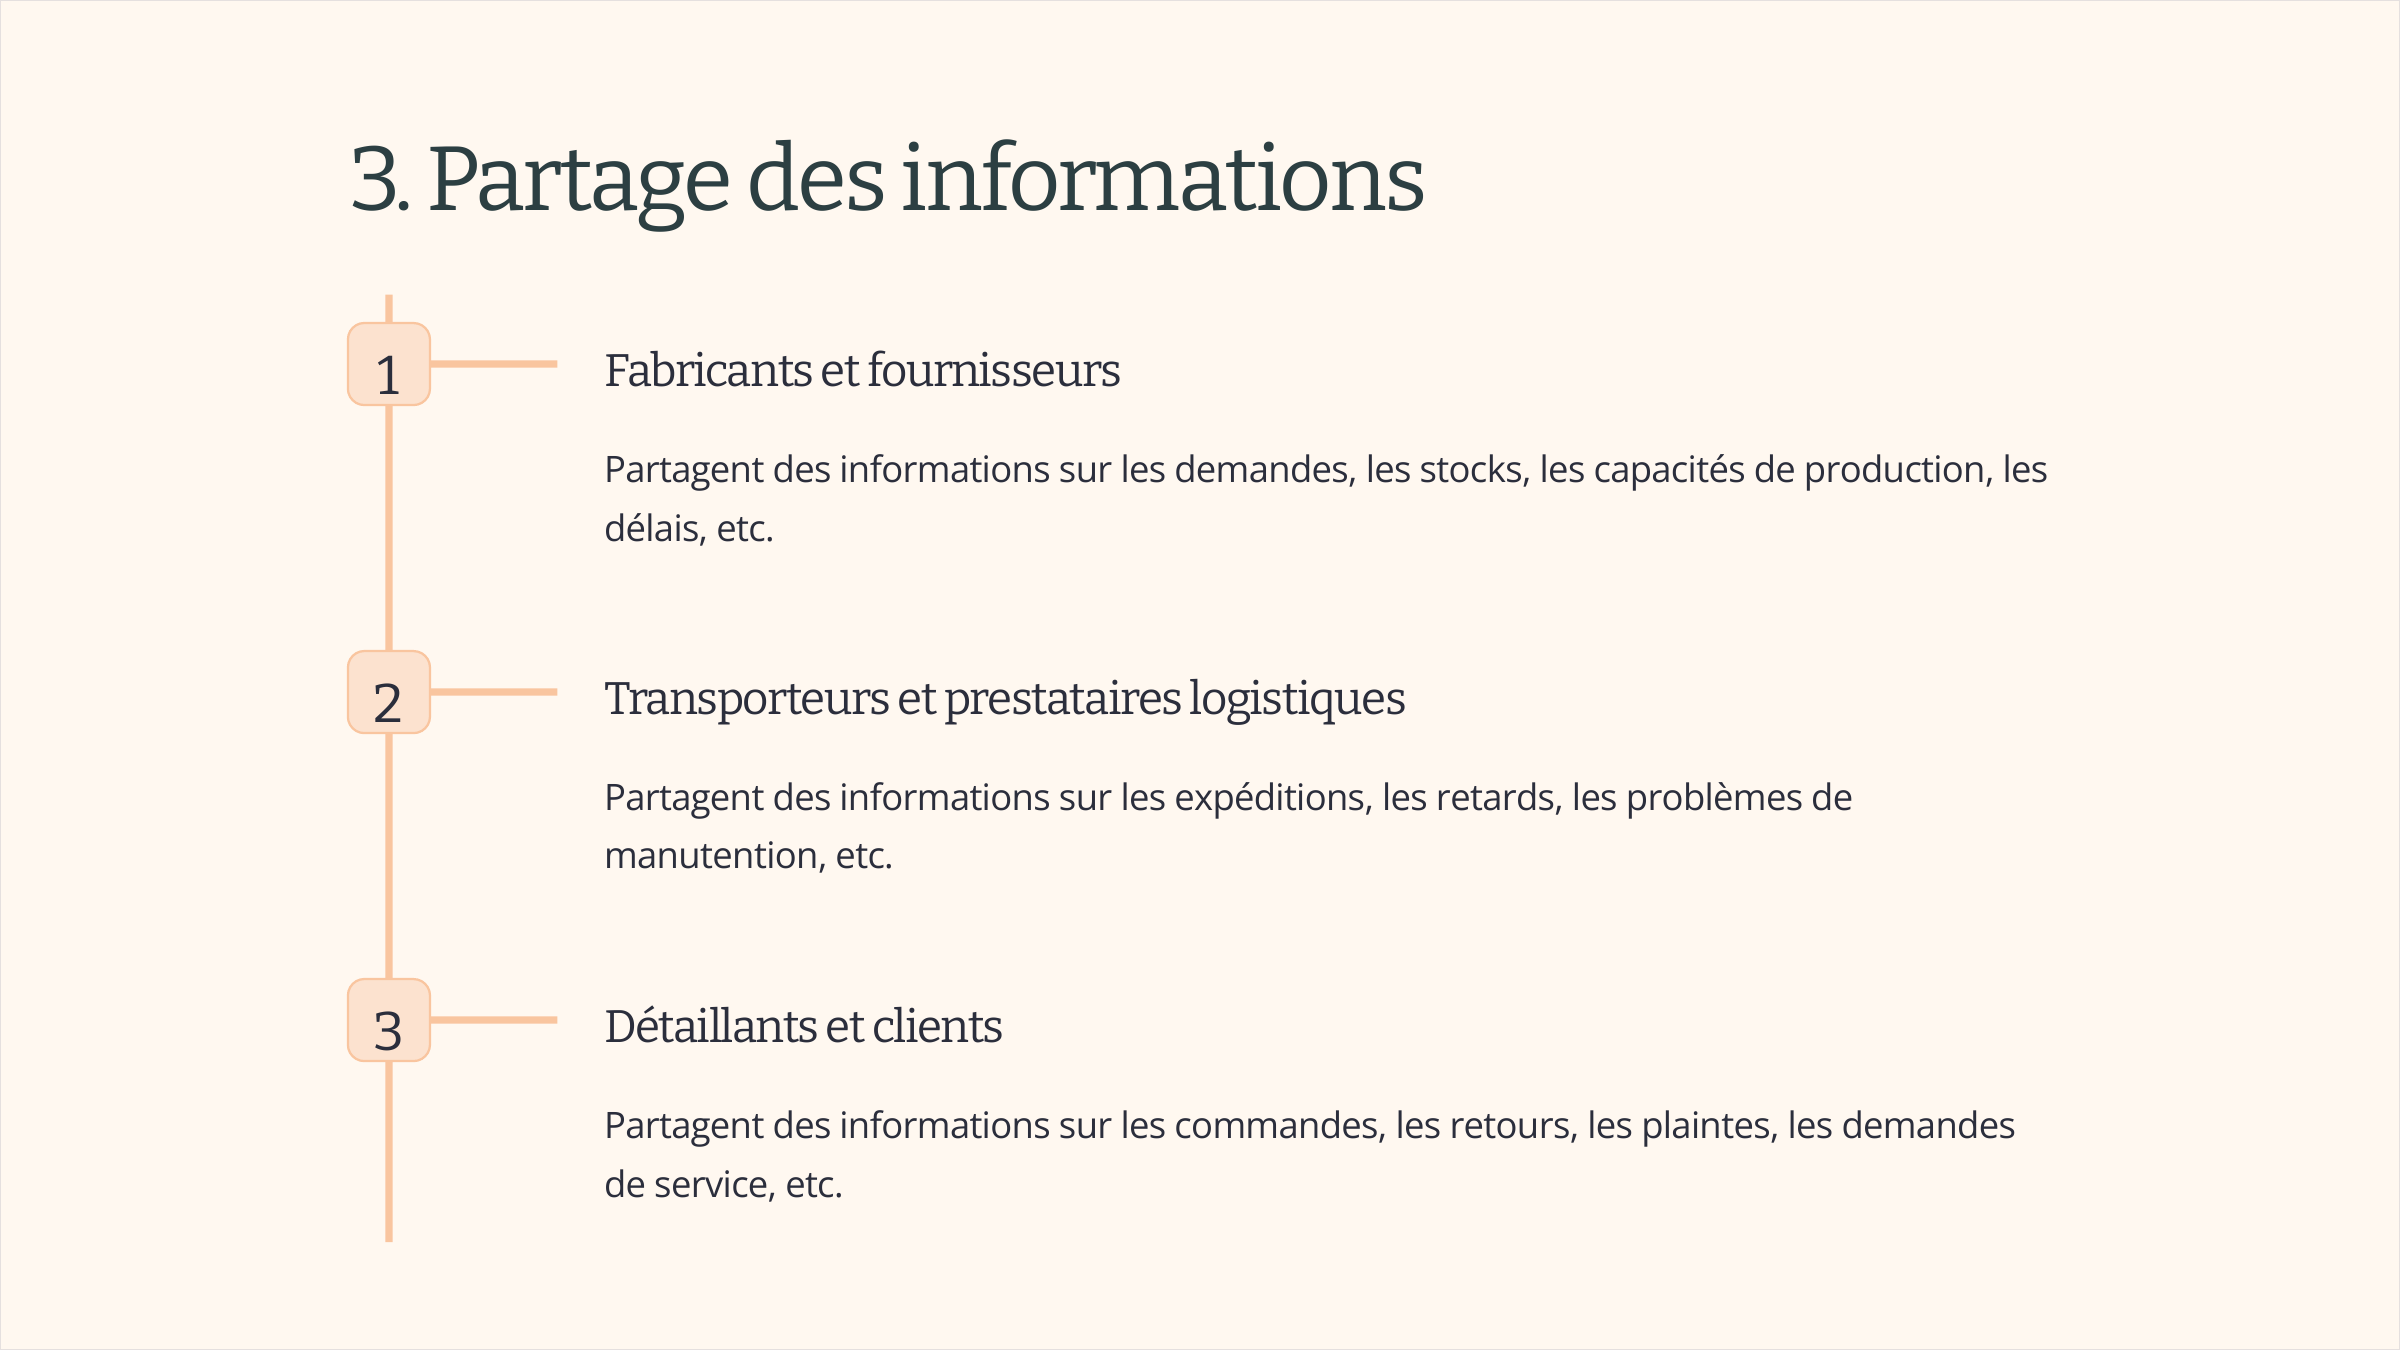

3. Partage des informations

1
Fabricants et fournisseurs

Partagent des informations sur les demandes, les stocks, les capacités de production, les délais, etc.

2
Transporteurs et prestataires logistiques

Partagent des informations sur les expéditions, les retards, les problèmes de manutention, etc.

3
Détaillants et clients

Partagent des informations sur les commandes, les retours, les plaintes, les demandes de service, etc.